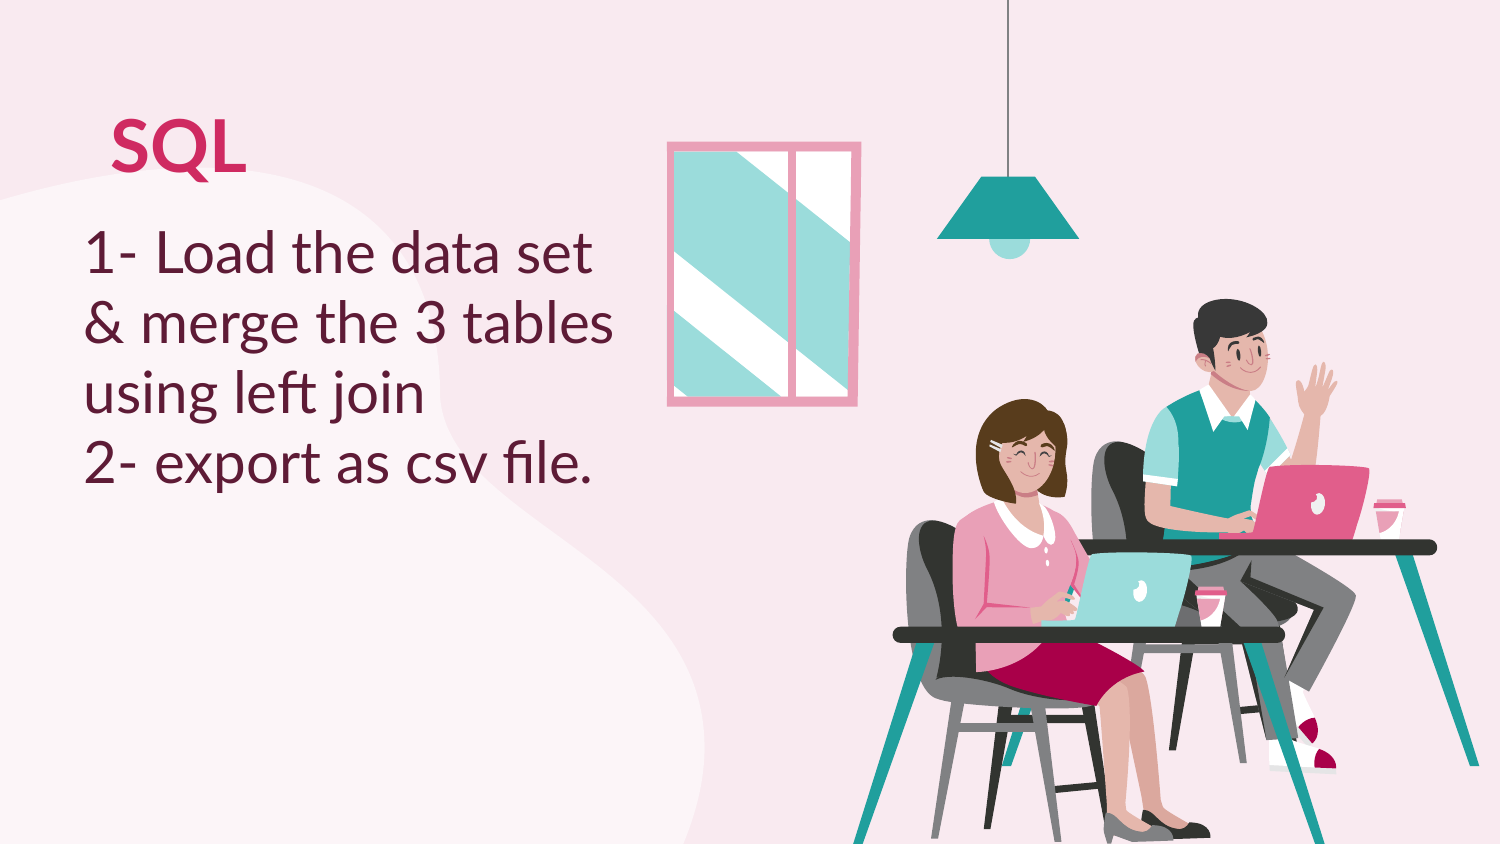

# SQL

1- Load the data set & merge the 3 tables using left join
2- export as csv file.